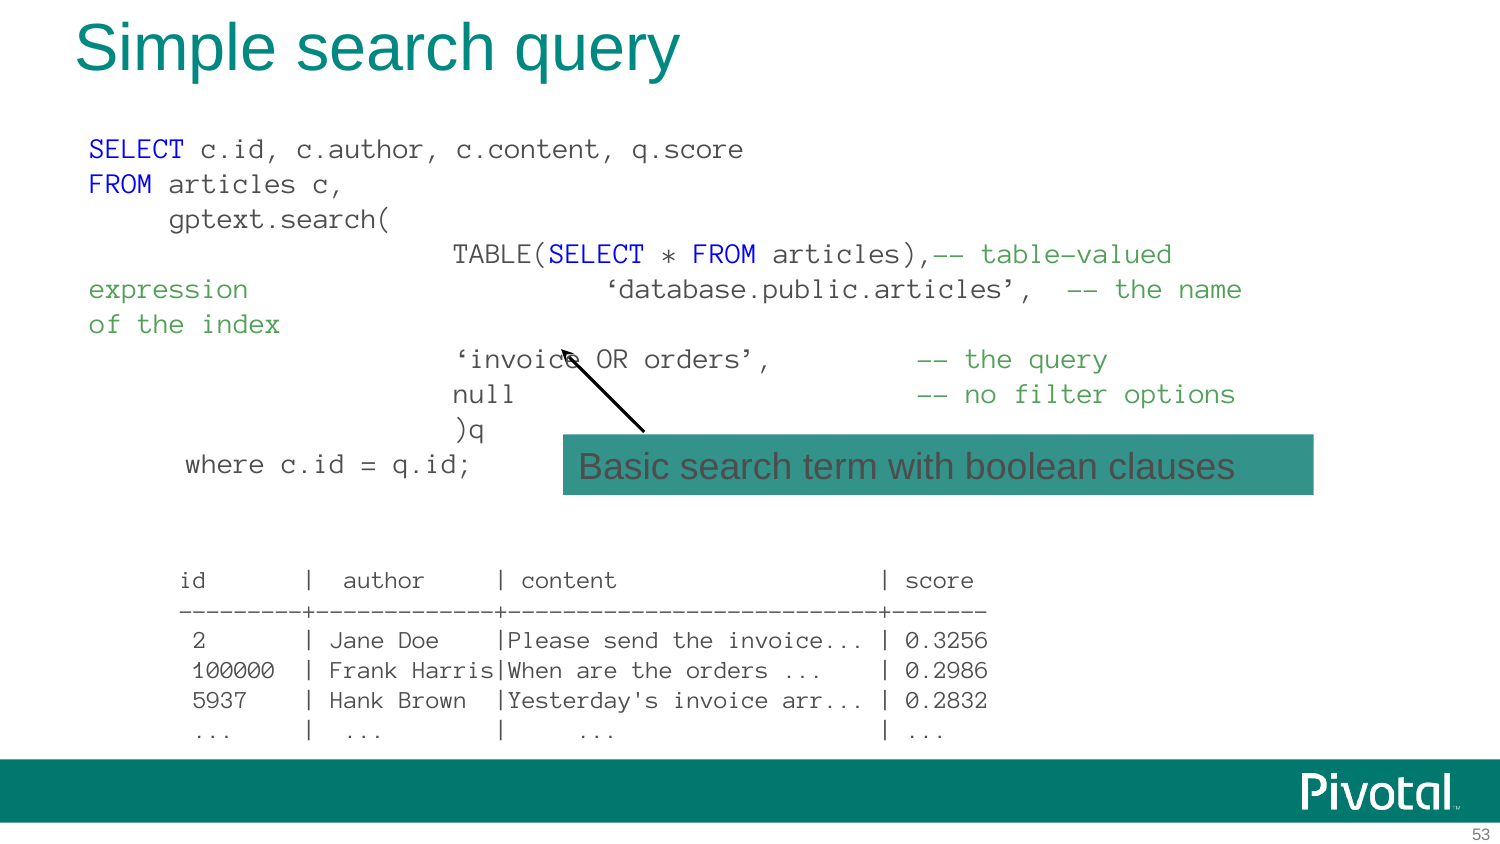

# Simple search query
SELECT c.id, c.author, c.content, q.score
FROM articles c,
     gptext.search(
		    TABLE(SELECT * FROM articles),-- table-valued expression		    ‘database.public.articles’,  -- the name of the index
		    ‘invoice OR orders’,         -- the query
		    null                         -- no filter options		    )q
      where c.id = q.id;
Basic search term with boolean clauses
id       |  author     | content                   | score
---------+-------------+---------------------------+-------
 2       | Jane Doe    |Please send the invoice... | 0.3256
 100000  | Frank Harris|When are the orders ...    | 0.2986
 5937    | Hank Brown  |Yesterday's invoice arr... | 0.2832
 ...     |  ...        |     ...                   | ...